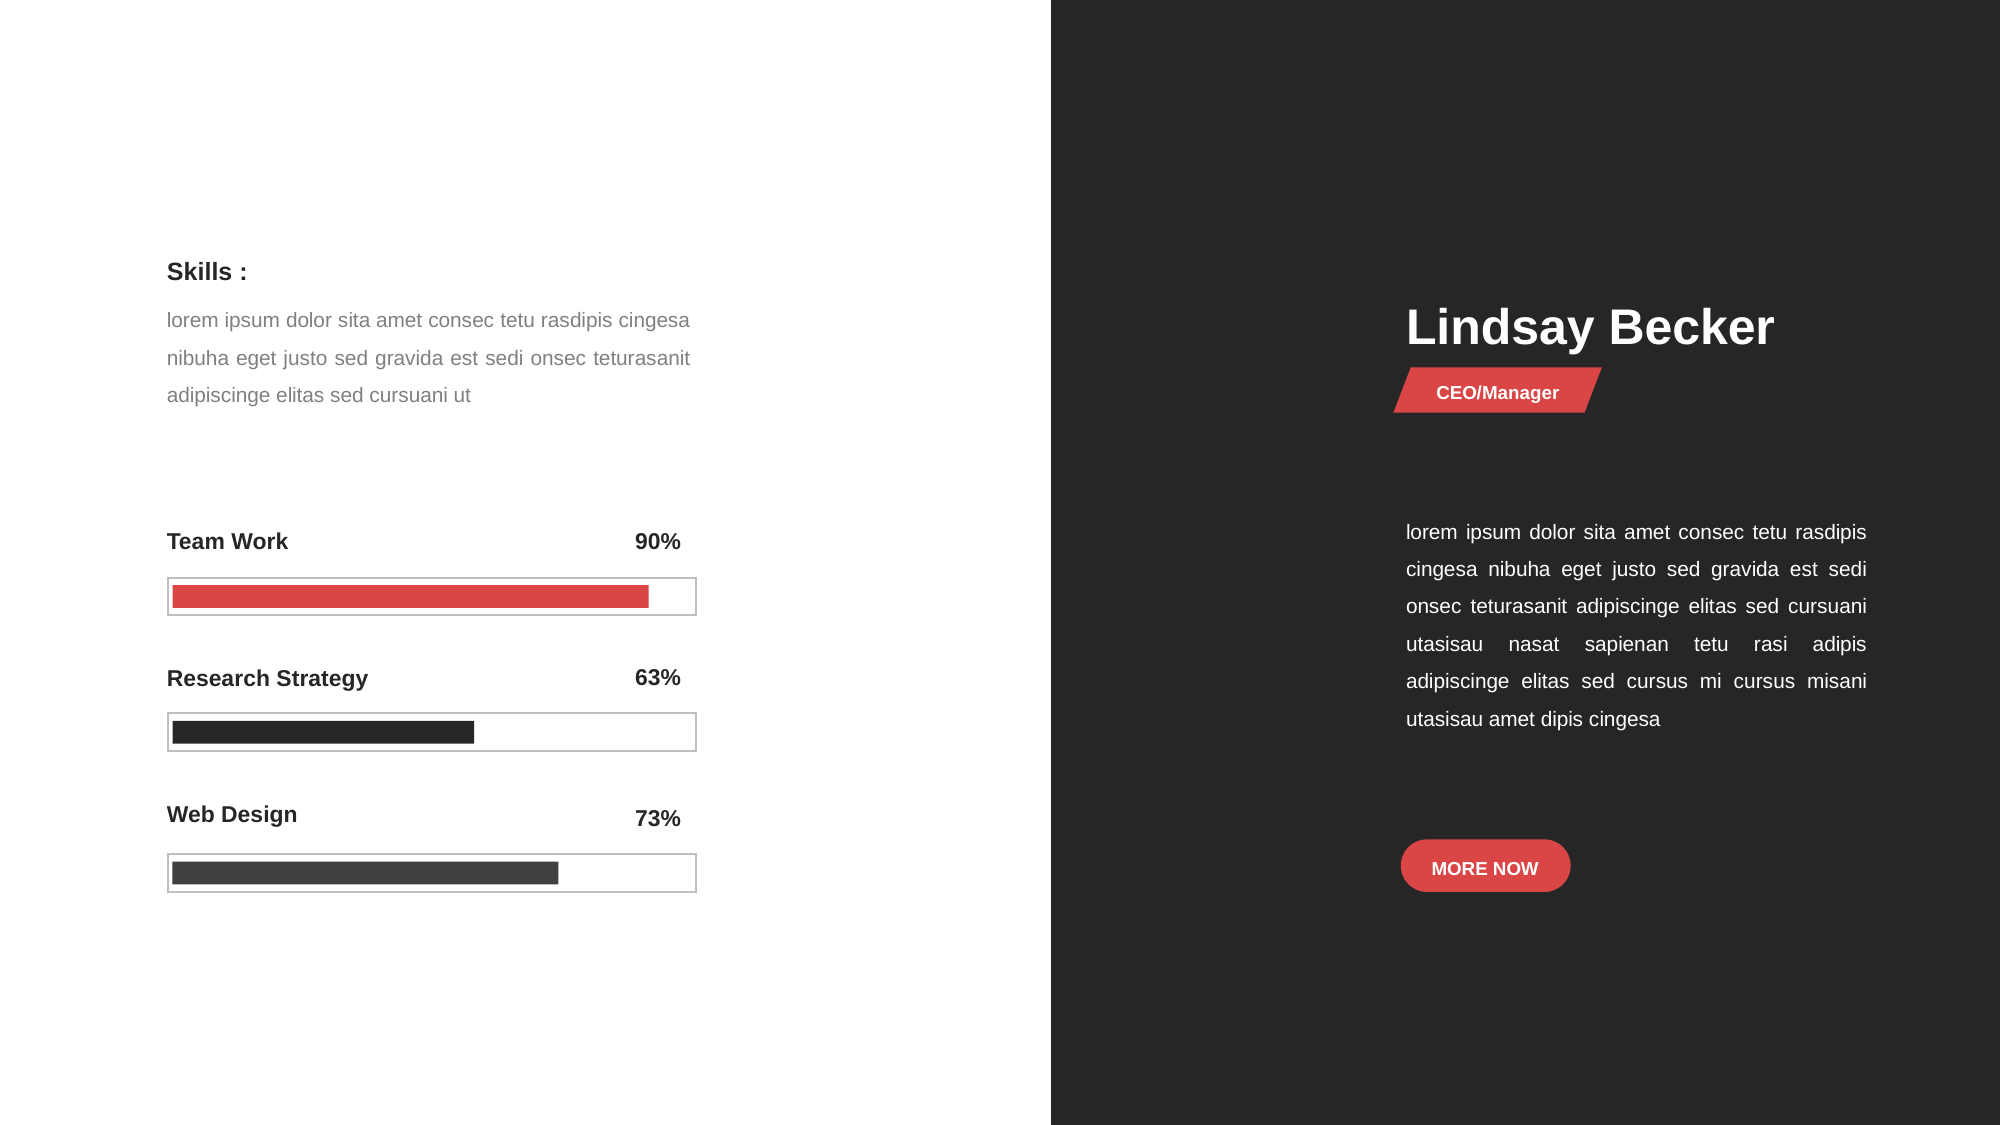

Skills :
lorem ipsum dolor sita amet consec tetu rasdipis cingesa nibuha eget justo sed gravida est sedi onsec teturasanit adipiscinge elitas sed cursuani ut
Lindsay Becker

CEO/Manager
lorem ipsum dolor sita amet consec tetu rasdipis cingesa nibuha eget justo sed gravida est sedi onsec teturasanit adipiscinge elitas sed cursuani utasisau nasat sapienan tetu rasi adipis adipiscinge elitas sed cursus mi cursus misani utasisau amet dipis cingesa
90%
Team Work

63%
Research Strategy

73%
Web Design

MORE NOW